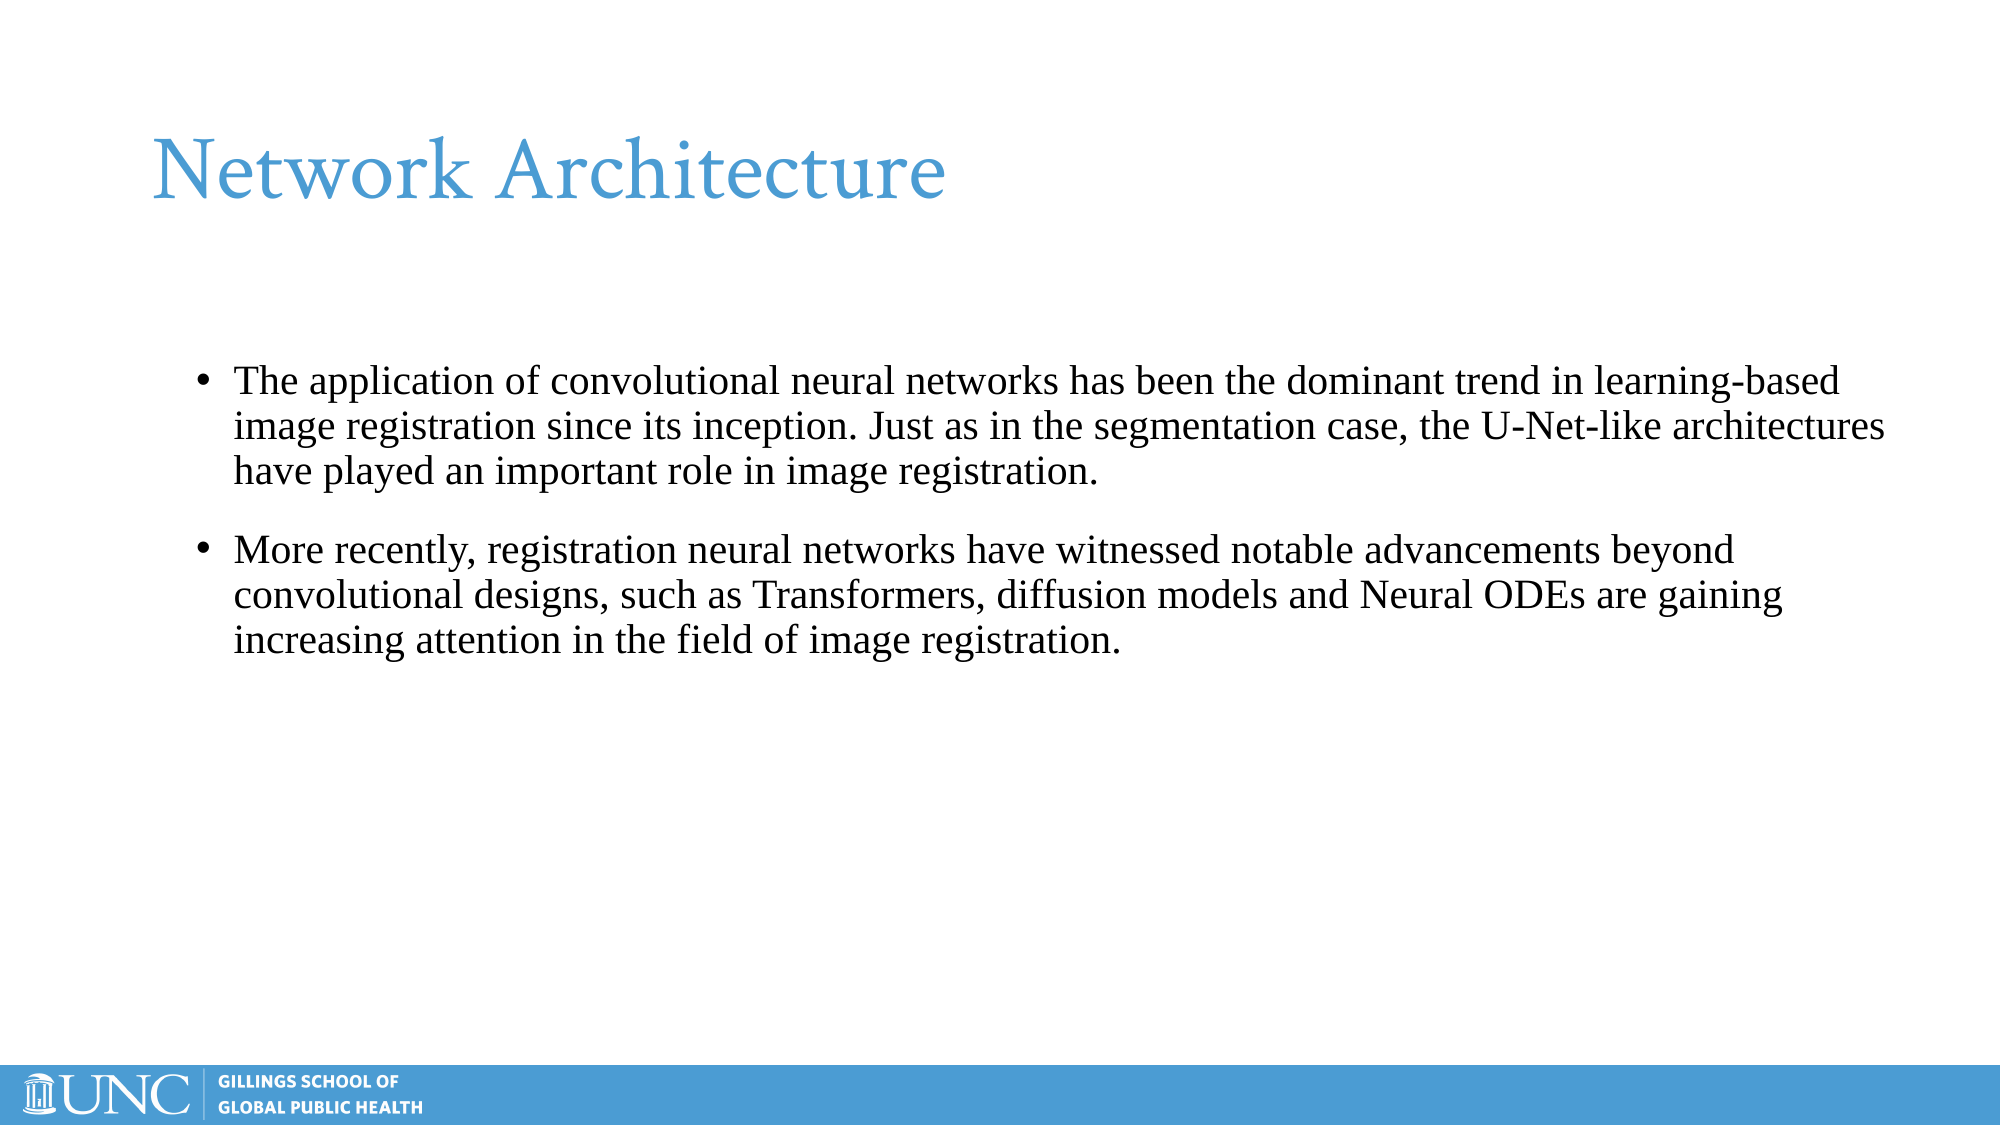

# Network Architecture
The application of convolutional neural networks has been the dominant trend in learning-based image registration since its inception. Just as in the segmentation case, the U-Net-like architectures have played an important role in image registration.
More recently, registration neural networks have witnessed notable advancements beyond convolutional designs, such as Transformers, diffusion models and Neural ODEs are gaining increasing attention in the field of image registration.